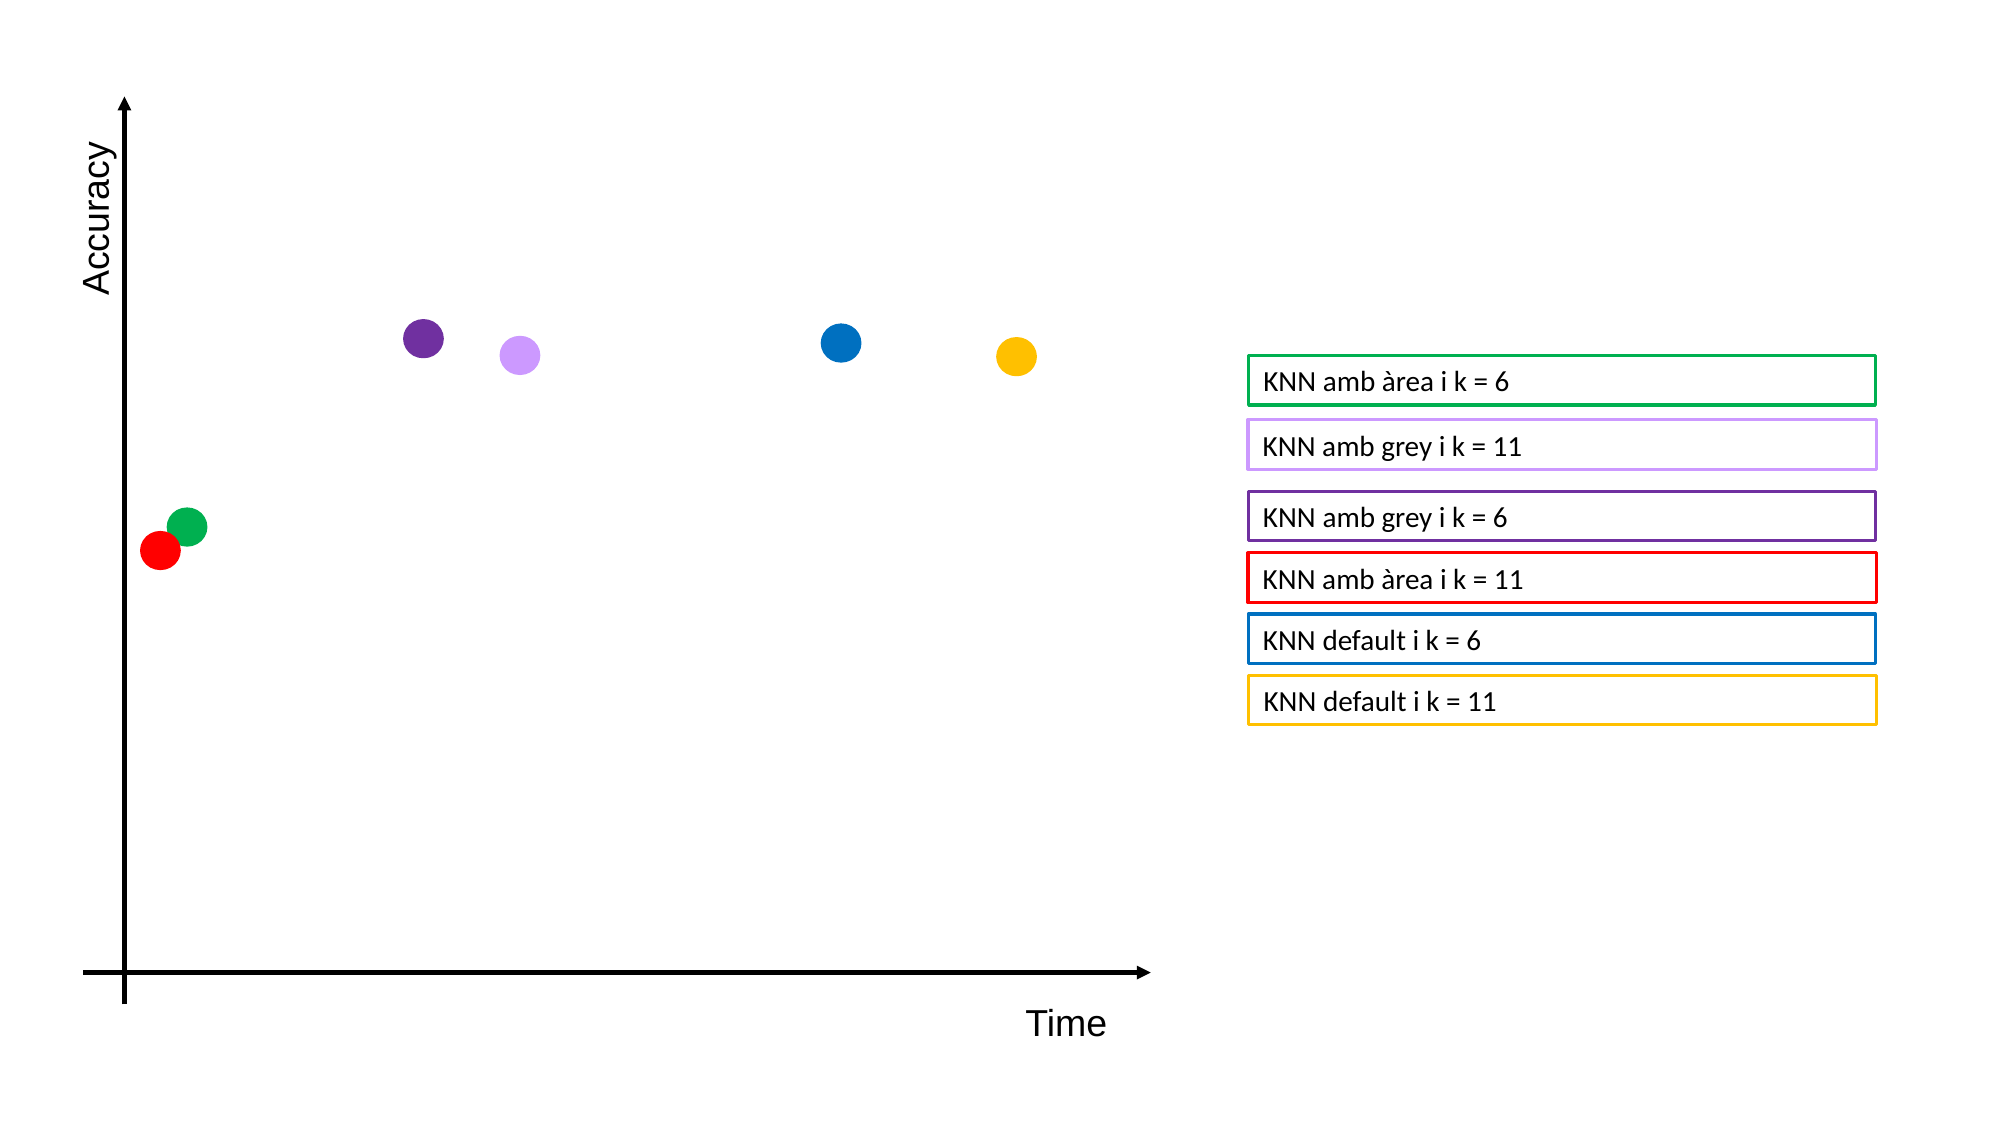

Accuracy

KNN amb àrea i k = 6
KNN amb grey i k = 11
KNN amb grey i k = 6

KNN amb àrea i k = 11
KNN default i k = 6
KNN default i k = 11
Time